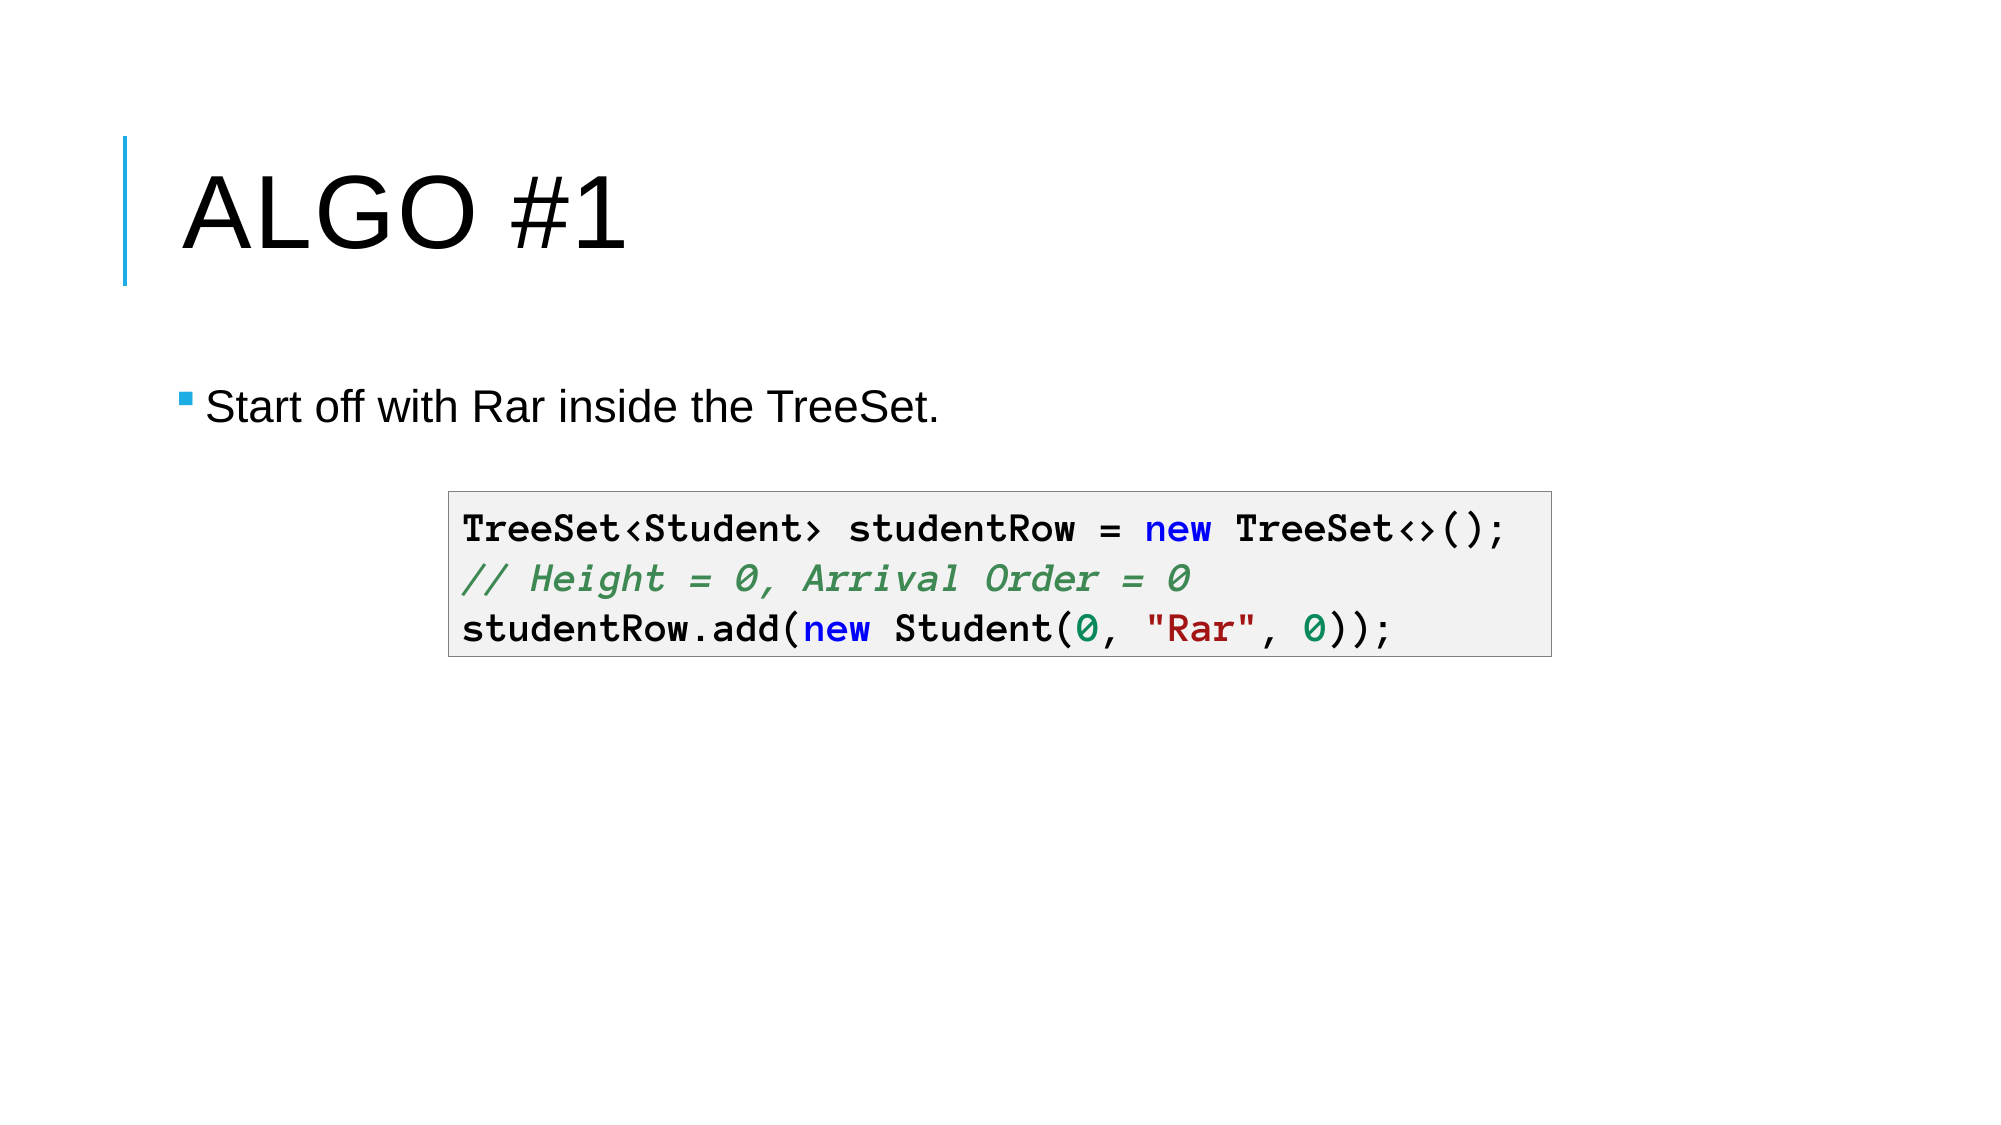

# Algo #1
Start off with Rar inside the TreeSet.
TreeSet<Student> studentRow = new TreeSet<>();
// Height = 0, Arrival Order = 0
studentRow.add(new Student(0, "Rar", 0));